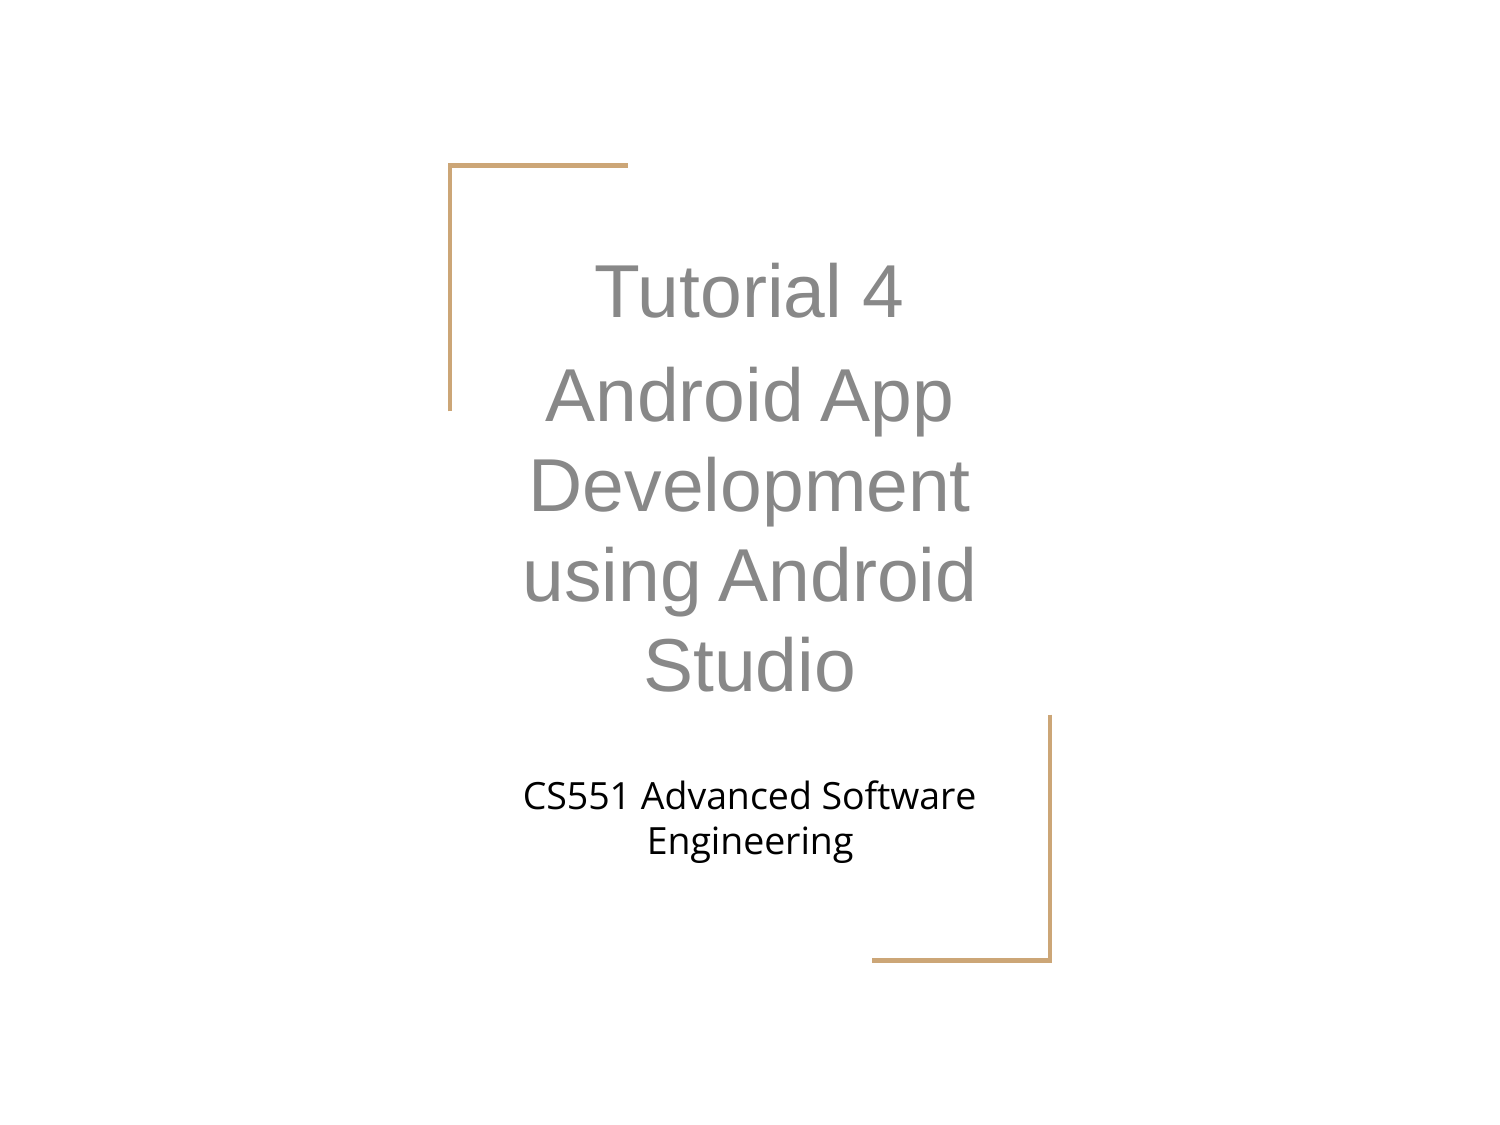

Tutorial 4
Android App Development using Android Studio
# CS551 Advanced Software Engineering